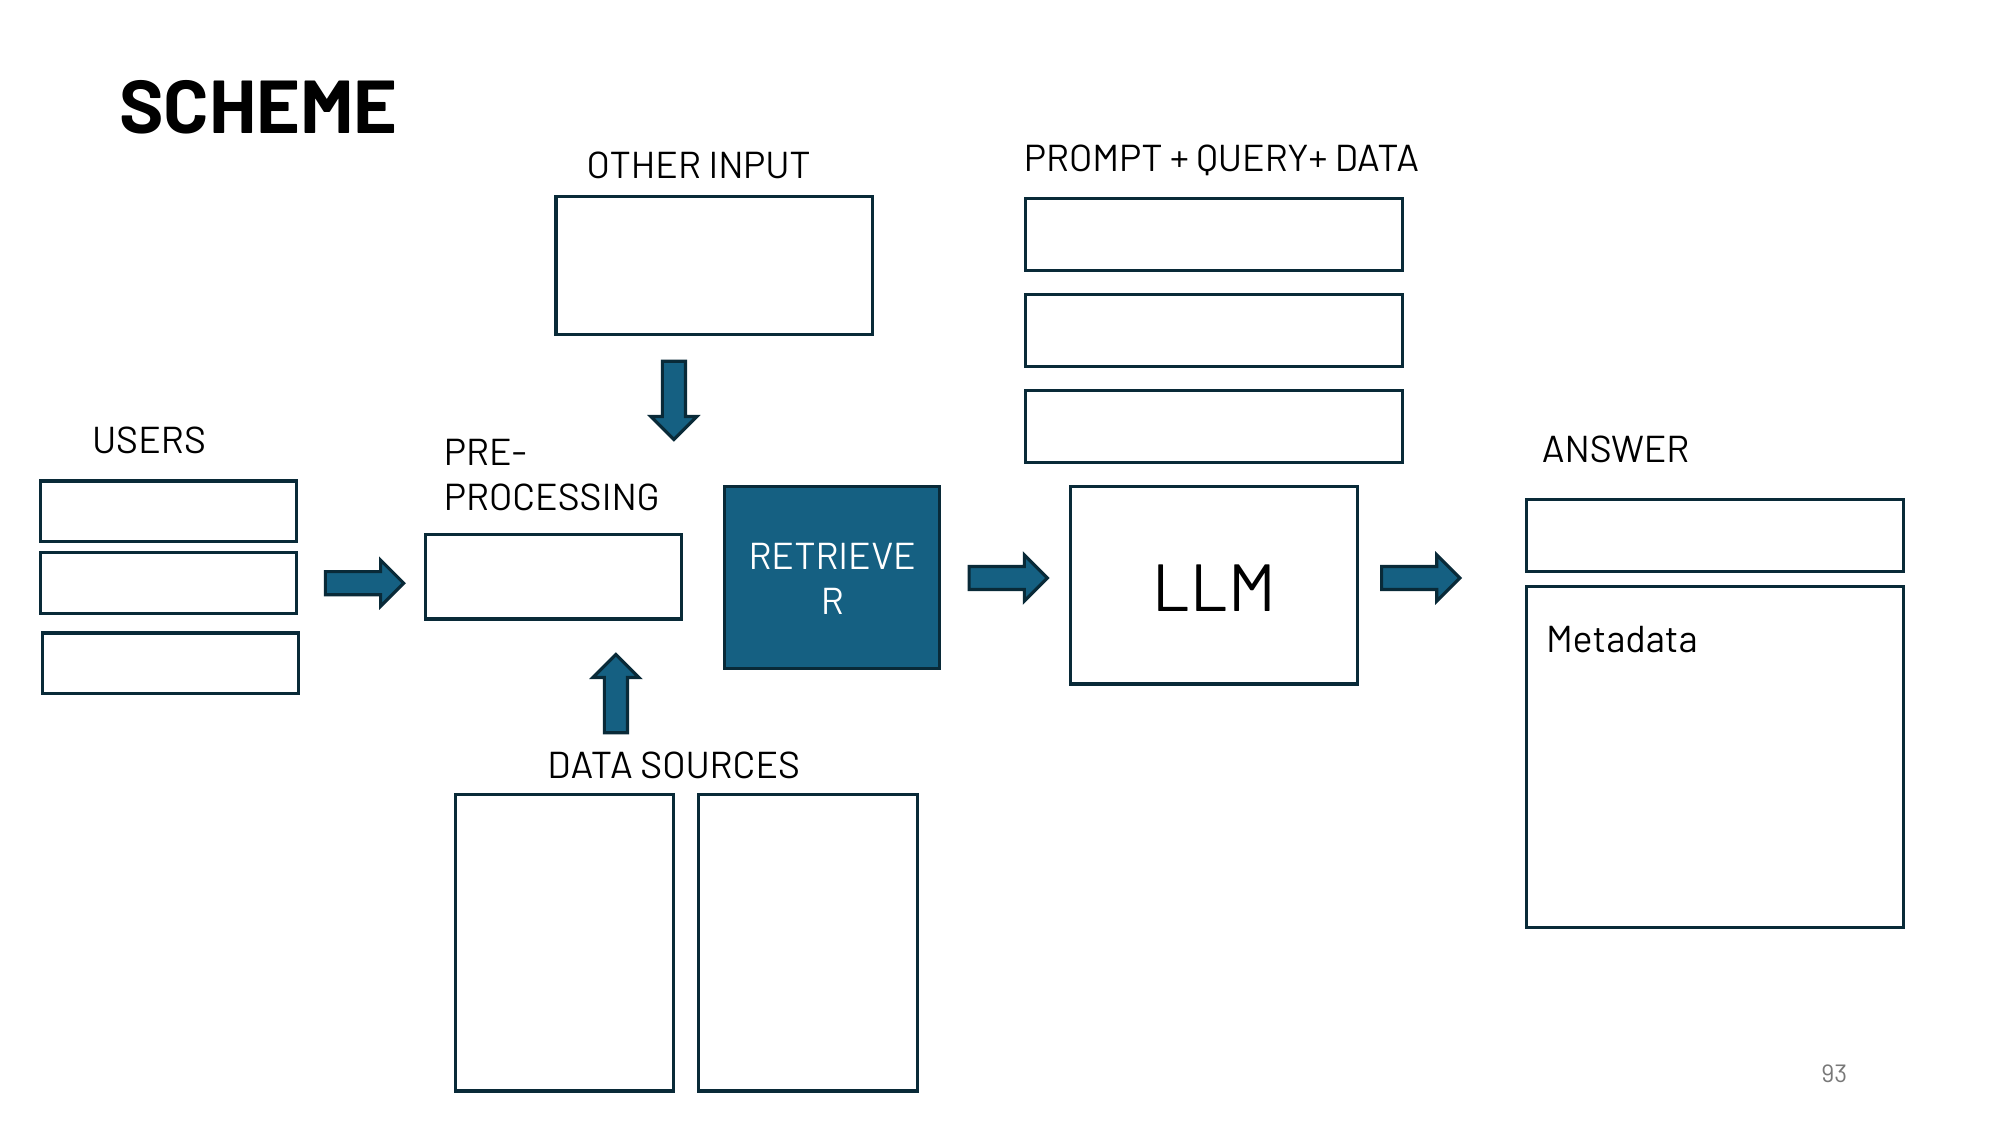

SCHEME
PROMPT + QUERY+ DATA
OTHER INPUT

USERS
ANSWER
PRE-PROCESSING

RETRIEVER

LLM

Metadata

DATA SOURCES

93